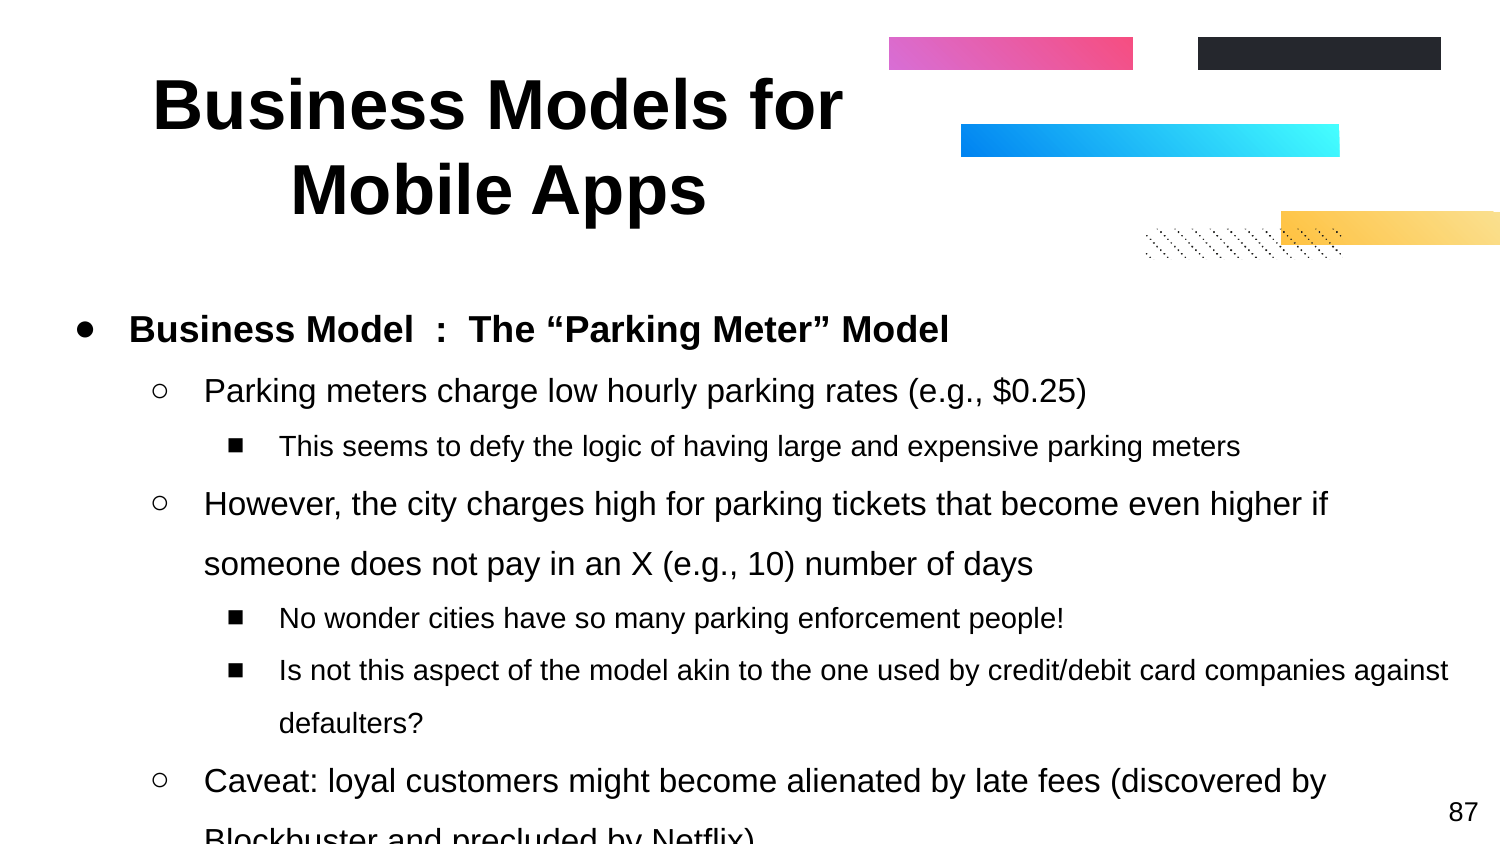

# Business Models for Mobile Apps
Business Model  :  The “Parking Meter” Model
Parking meters charge low hourly parking rates (e.g., $0.25)
This seems to defy the logic of having large and expensive parking meters
However, the city charges high for parking tickets that become even higher if someone does not pay in an X (e.g., 10) number of days
No wonder cities have so many parking enforcement people!
Is not this aspect of the model akin to the one used by credit/debit card companies against defaulters?
Caveat: loyal customers might become alienated by late fees (discovered by Blockbuster and precluded by Netflix)

87